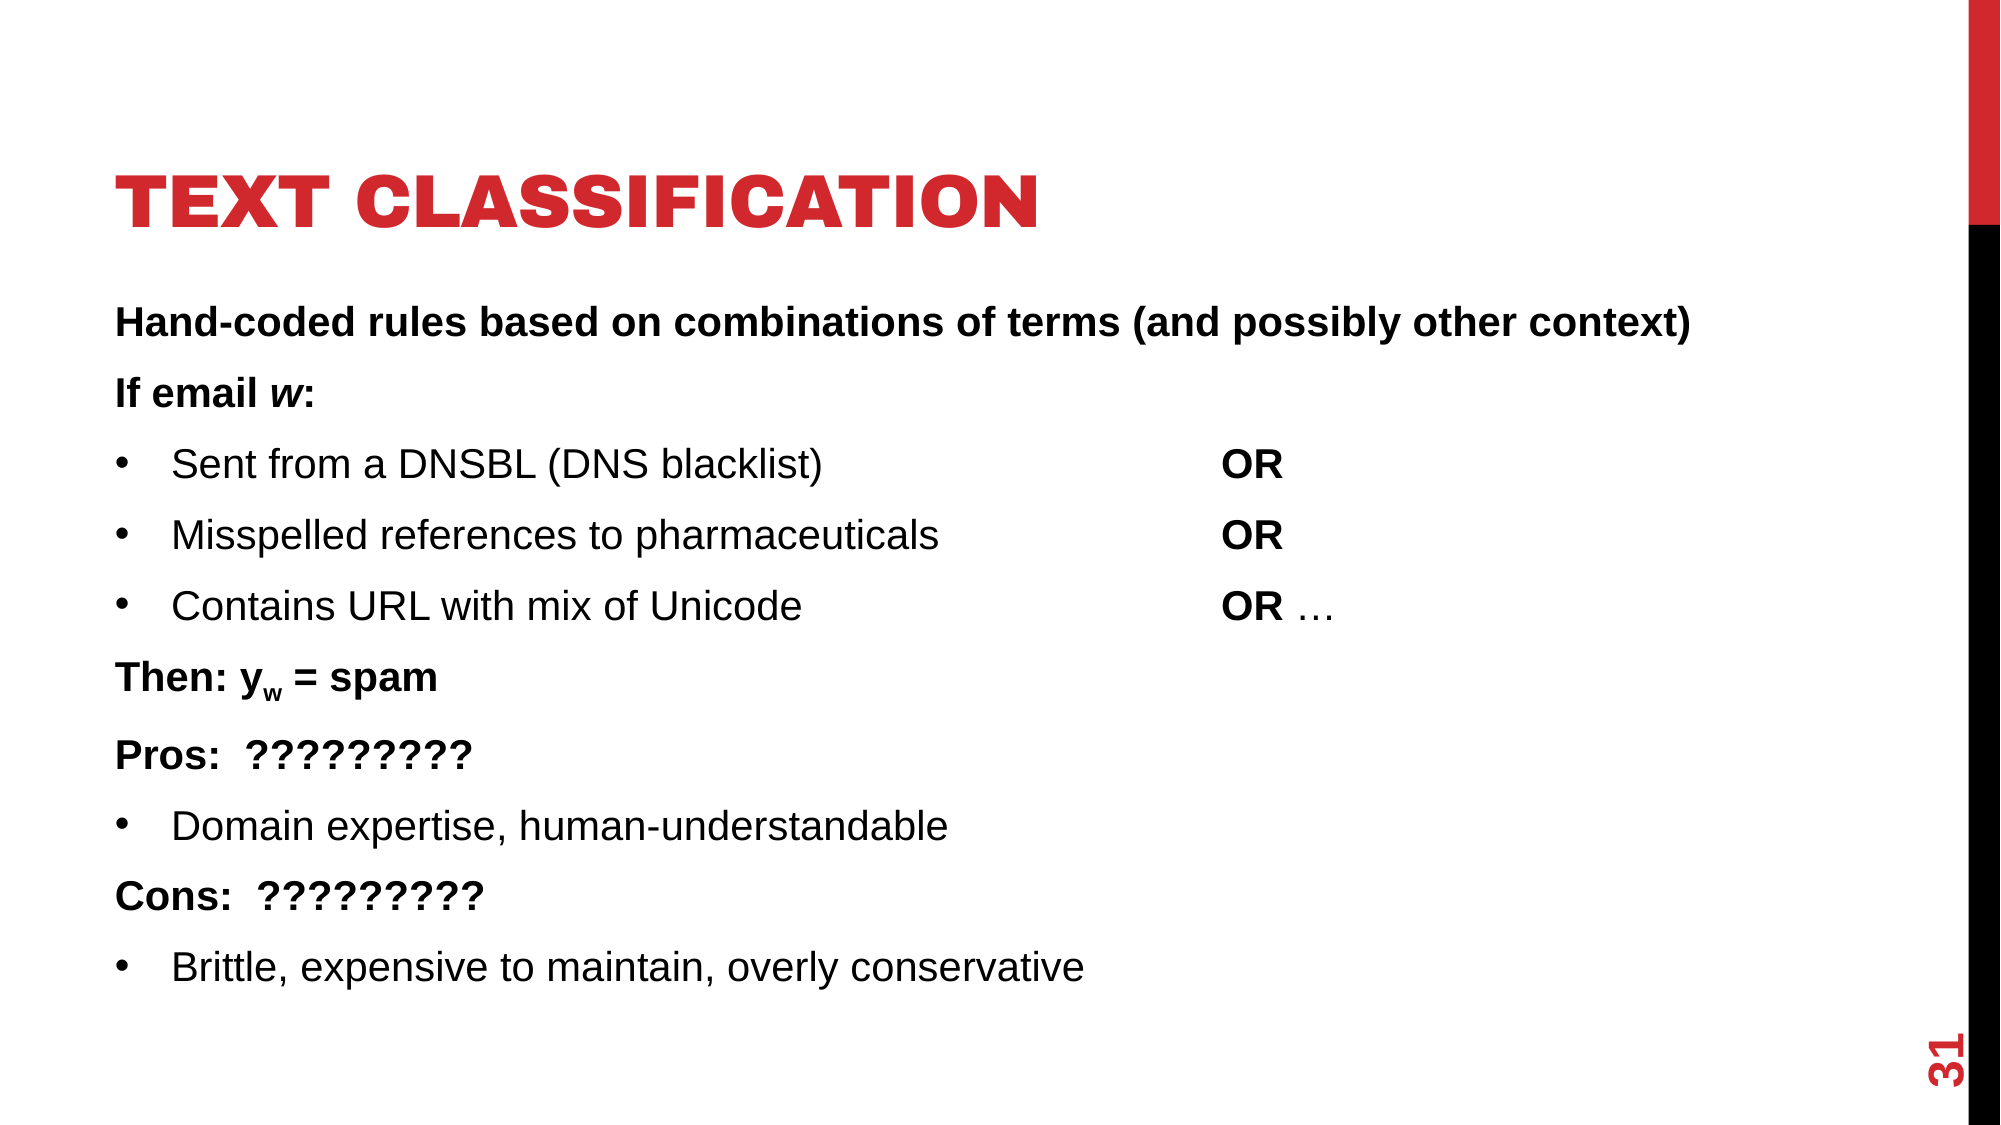

# Text classification
Hand-coded rules based on combinations of terms (and possibly other context)
If email w:
Sent from a DNSBL (DNS blacklist)			OR
Misspelled references to pharmaceuticals		OR
Contains URL with mix of Unicode			OR …
Then: yw = spam
Pros:  ?????????
Domain expertise, human-understandable
Cons:  ?????????
Brittle, expensive to maintain, overly conservative

31